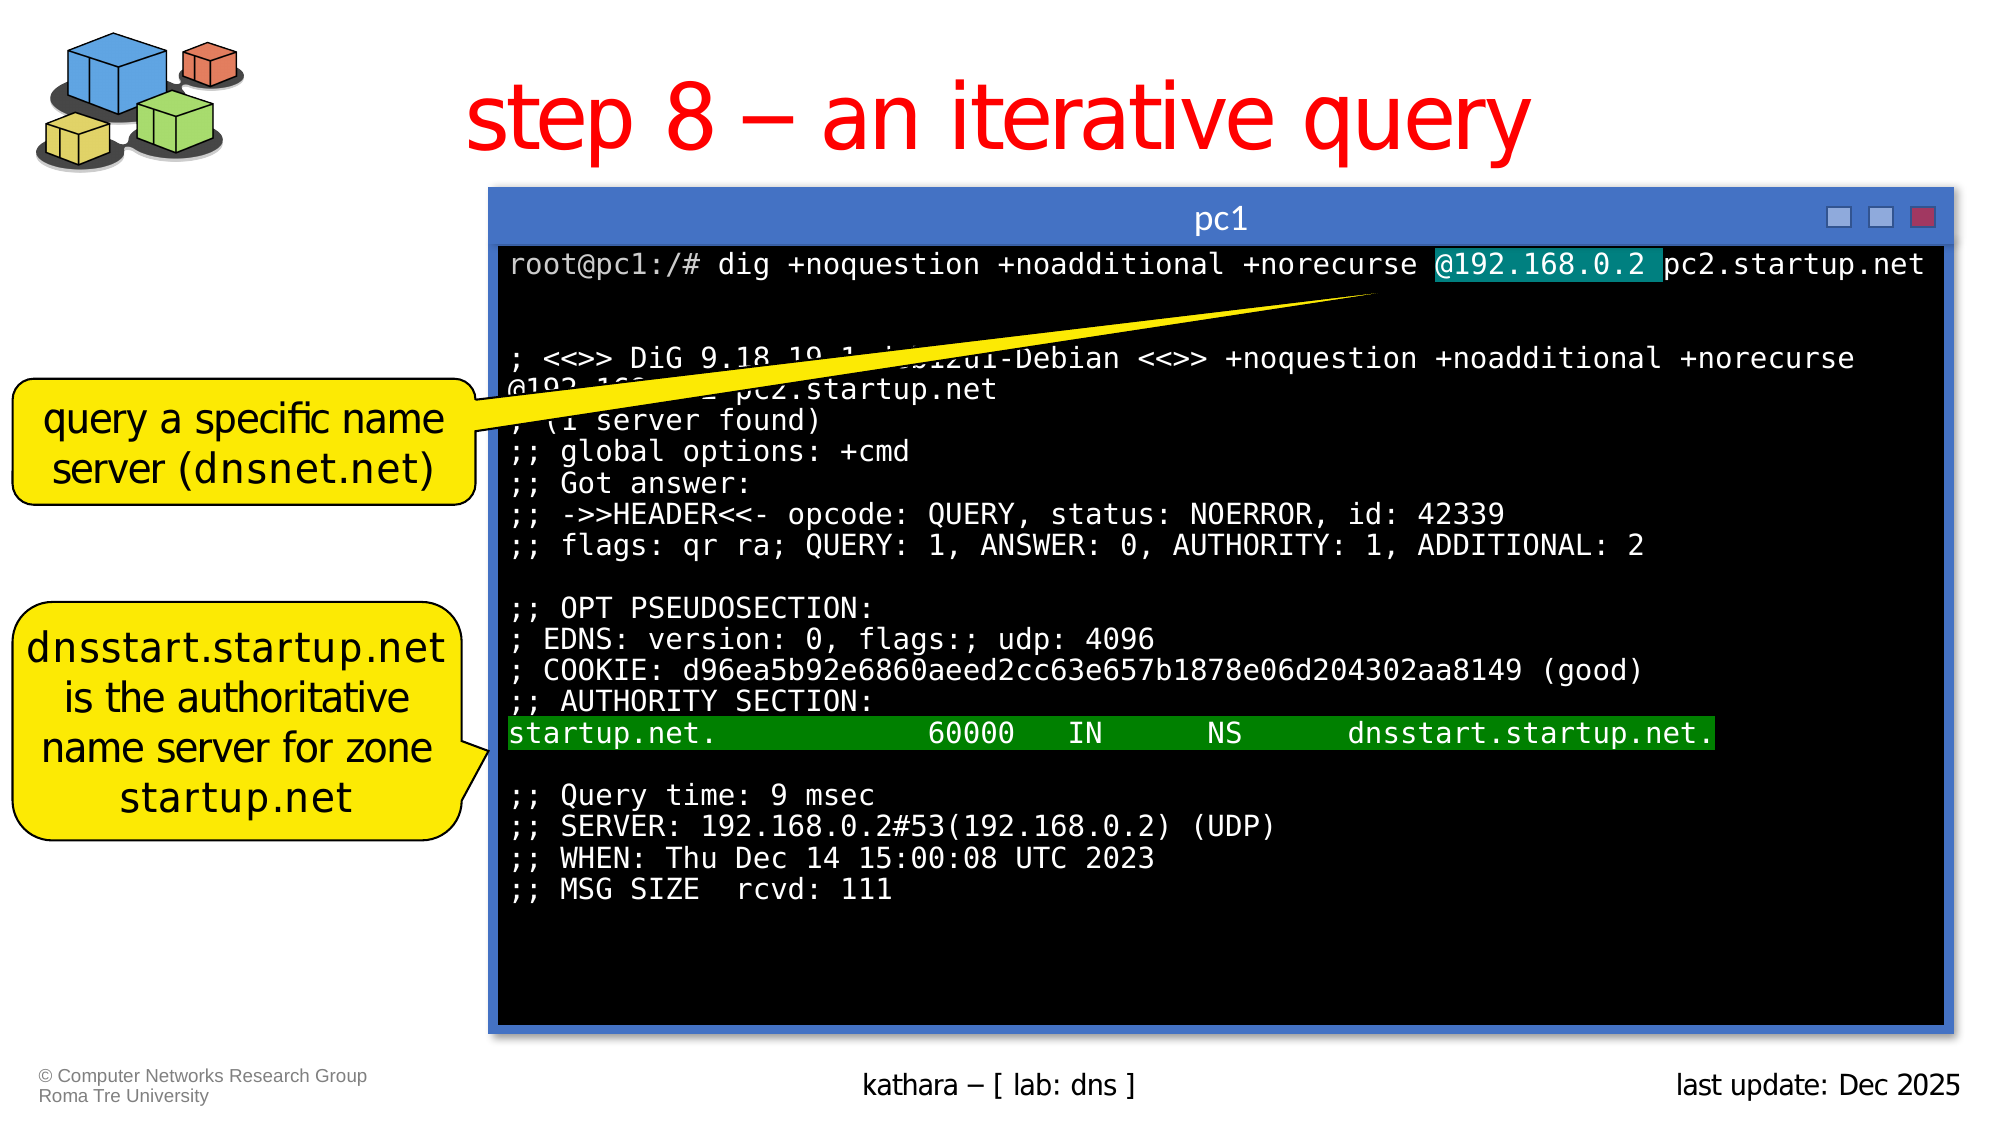

# step 8 – an iterative query
pc1

root@pc1:/# dig +noquestion +noadditional +norecurse @192.168.0.2 pc2.startup.net

; <<>> DiG 9.18.19-1~deb12u1-Debian <<>> +noquestion +noadditional +norecurse @192.168.0.2 pc2.startup.net
; (1 server found)
;; global options: +cmd
;; Got answer:
;; ->>HEADER<<- opcode: QUERY, status: NOERROR, id: 42339
;; flags: qr ra; QUERY: 1, ANSWER: 0, AUTHORITY: 1, ADDITIONAL: 2

;; OPT PSEUDOSECTION:
; EDNS: version: 0, flags:; udp: 4096
; COOKIE: d96ea5b92e6860aeed2cc63e657b1878e06d204302aa8149 (good)
;; AUTHORITY SECTION:
startup.net.            60000   IN      NS      dnsstart.startup.net.

;; Query time: 9 msec
;; SERVER: 192.168.0.2#53(192.168.0.2) (UDP)
;; WHEN: Thu Dec 14 15:00:08 UTC 2023
;; MSG SIZE  rcvd: 111
query a specific name server (dnsnet.net)
dnsstart.startup.net is the authoritative name server for zone startup.net
kathara – [ lab: dns ]
last update: Dec 2025